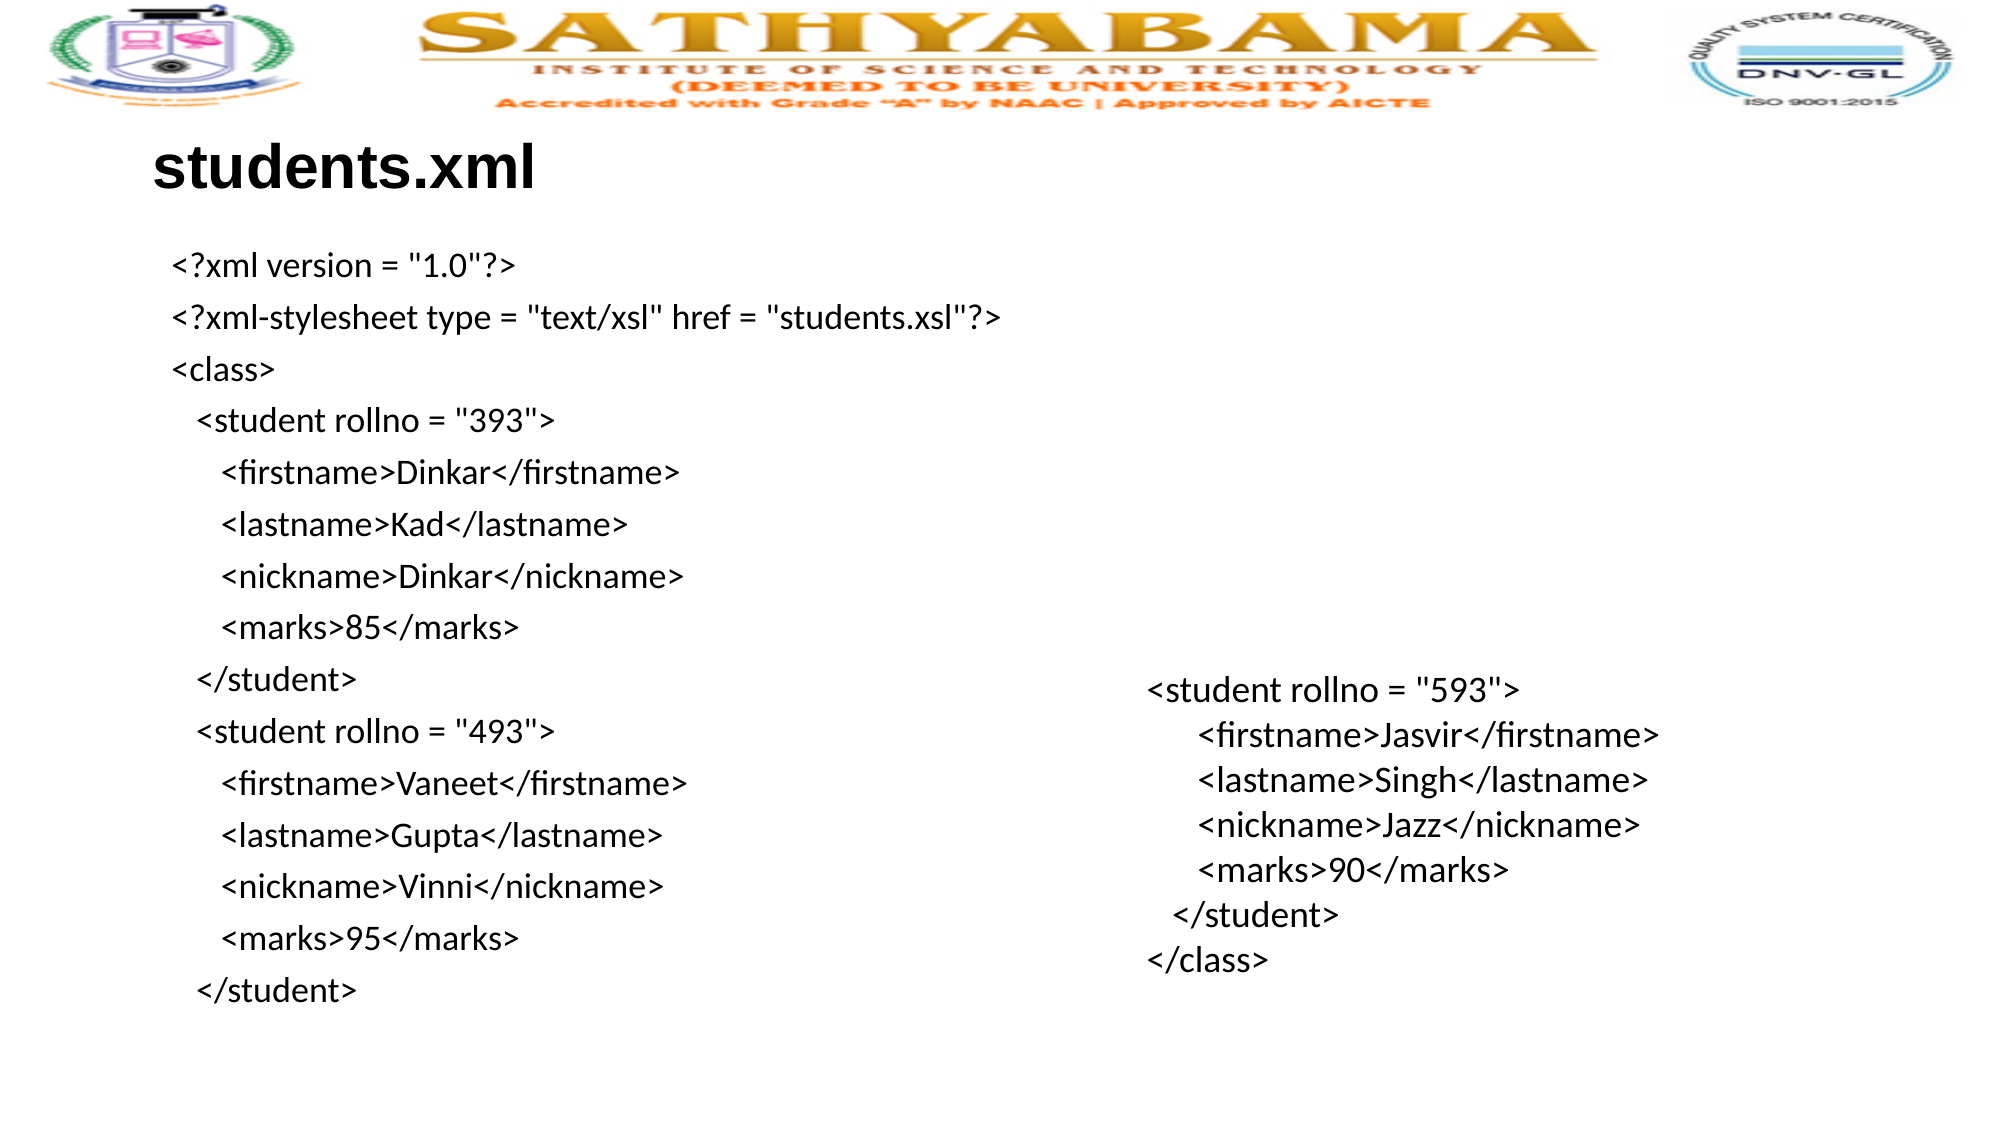

# students.xml
<?xml version = "1.0"?>
<?xml-stylesheet type = "text/xsl" href = "students.xsl"?>
<class>
   <student rollno = "393">
      <firstname>Dinkar</firstname>
      <lastname>Kad</lastname>
      <nickname>Dinkar</nickname>
      <marks>85</marks>
   </student>
   <student rollno = "493">
      <firstname>Vaneet</firstname>
      <lastname>Gupta</lastname>
      <nickname>Vinni</nickname>
      <marks>95</marks>
   </student>

<student rollno = "593">
      <firstname>Jasvir</firstname>
      <lastname>Singh</lastname>
      <nickname>Jazz</nickname>
      <marks>90</marks>
   </student>
</class>